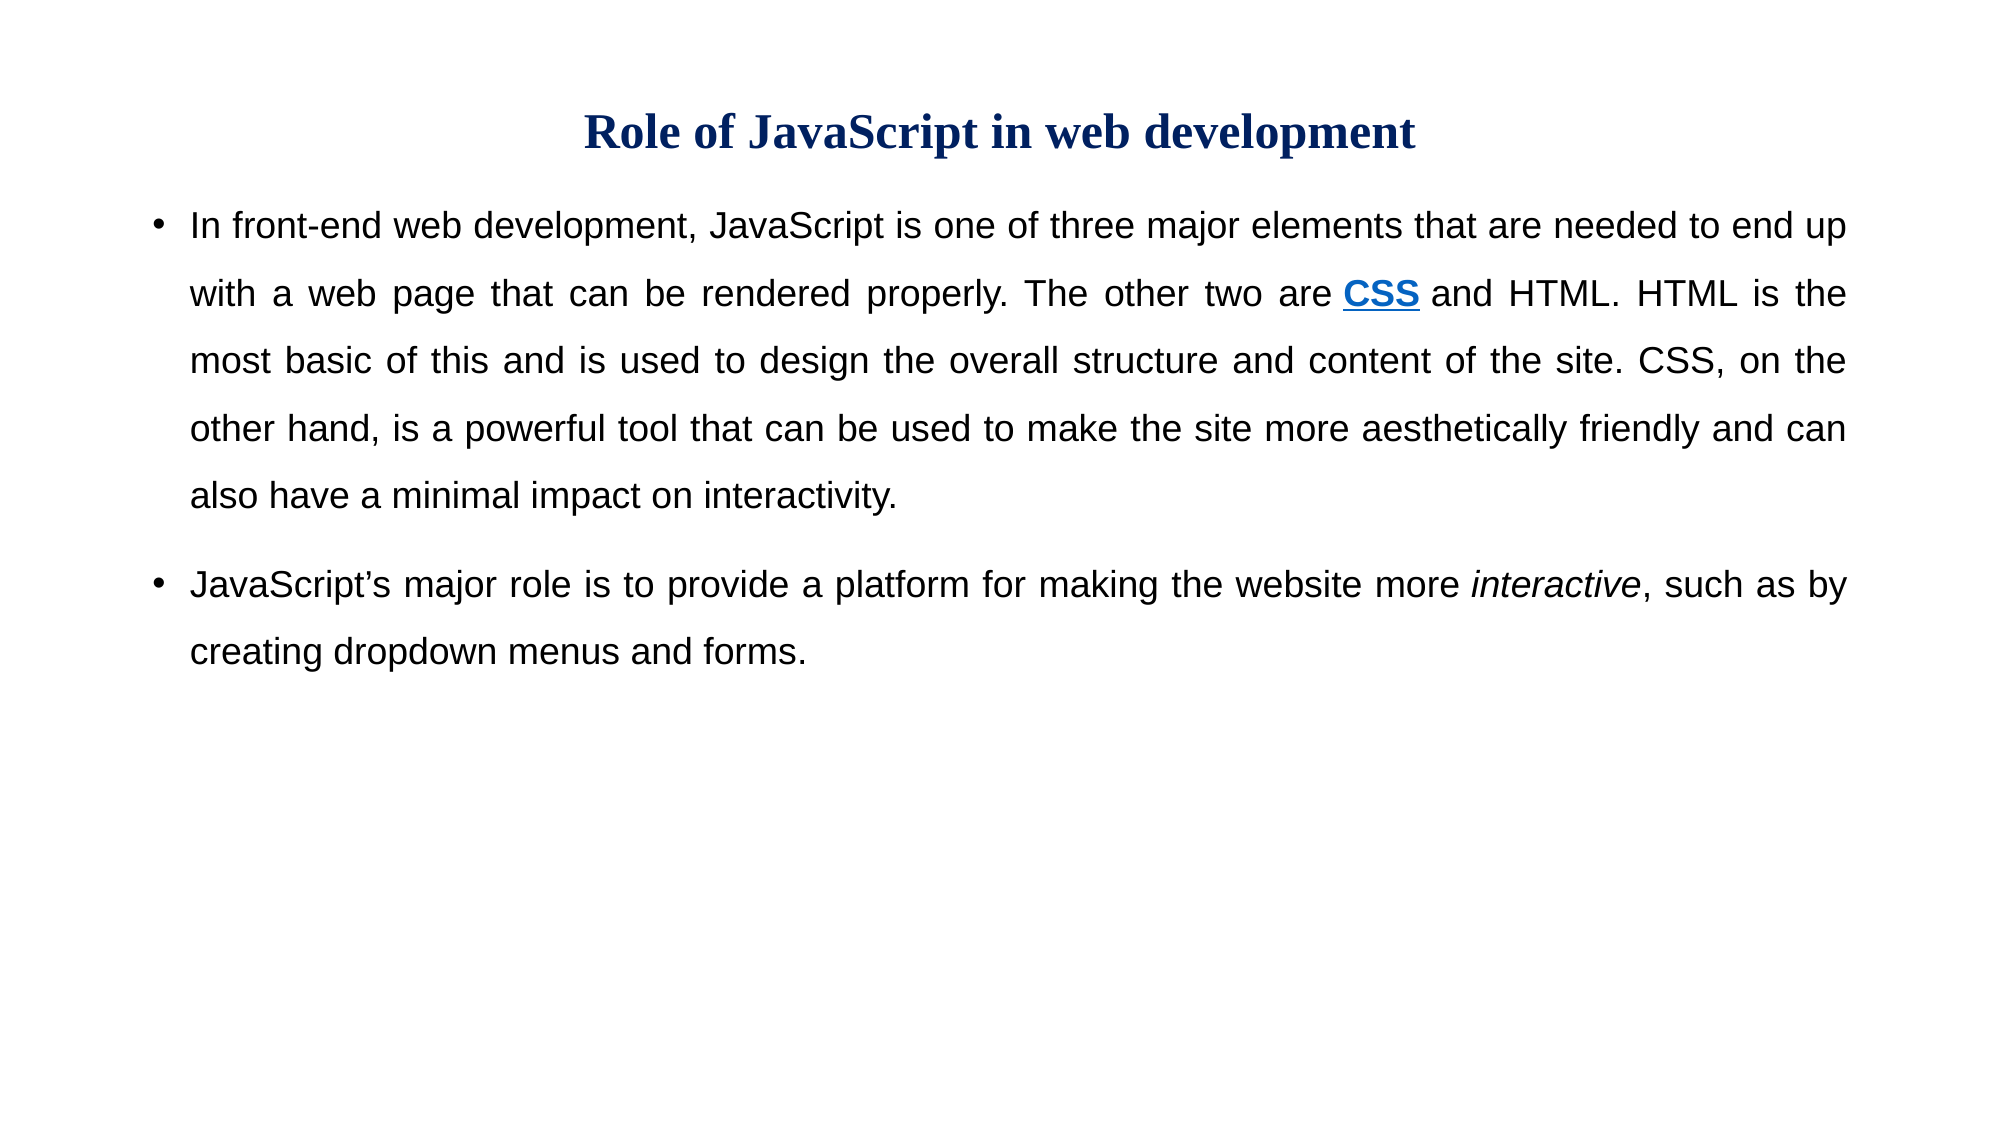

Role of JavaScript in web development
In front-end web development, JavaScript is one of three major elements that are needed to end up with a web page that can be rendered properly. The other two are CSS and HTML. HTML is the most basic of this and is used to design the overall structure and content of the site. CSS, on the other hand, is a powerful tool that can be used to make the site more aesthetically friendly and can also have a minimal impact on interactivity.
JavaScript’s major role is to provide a platform for making the website more interactive, such as by creating dropdown menus and forms.